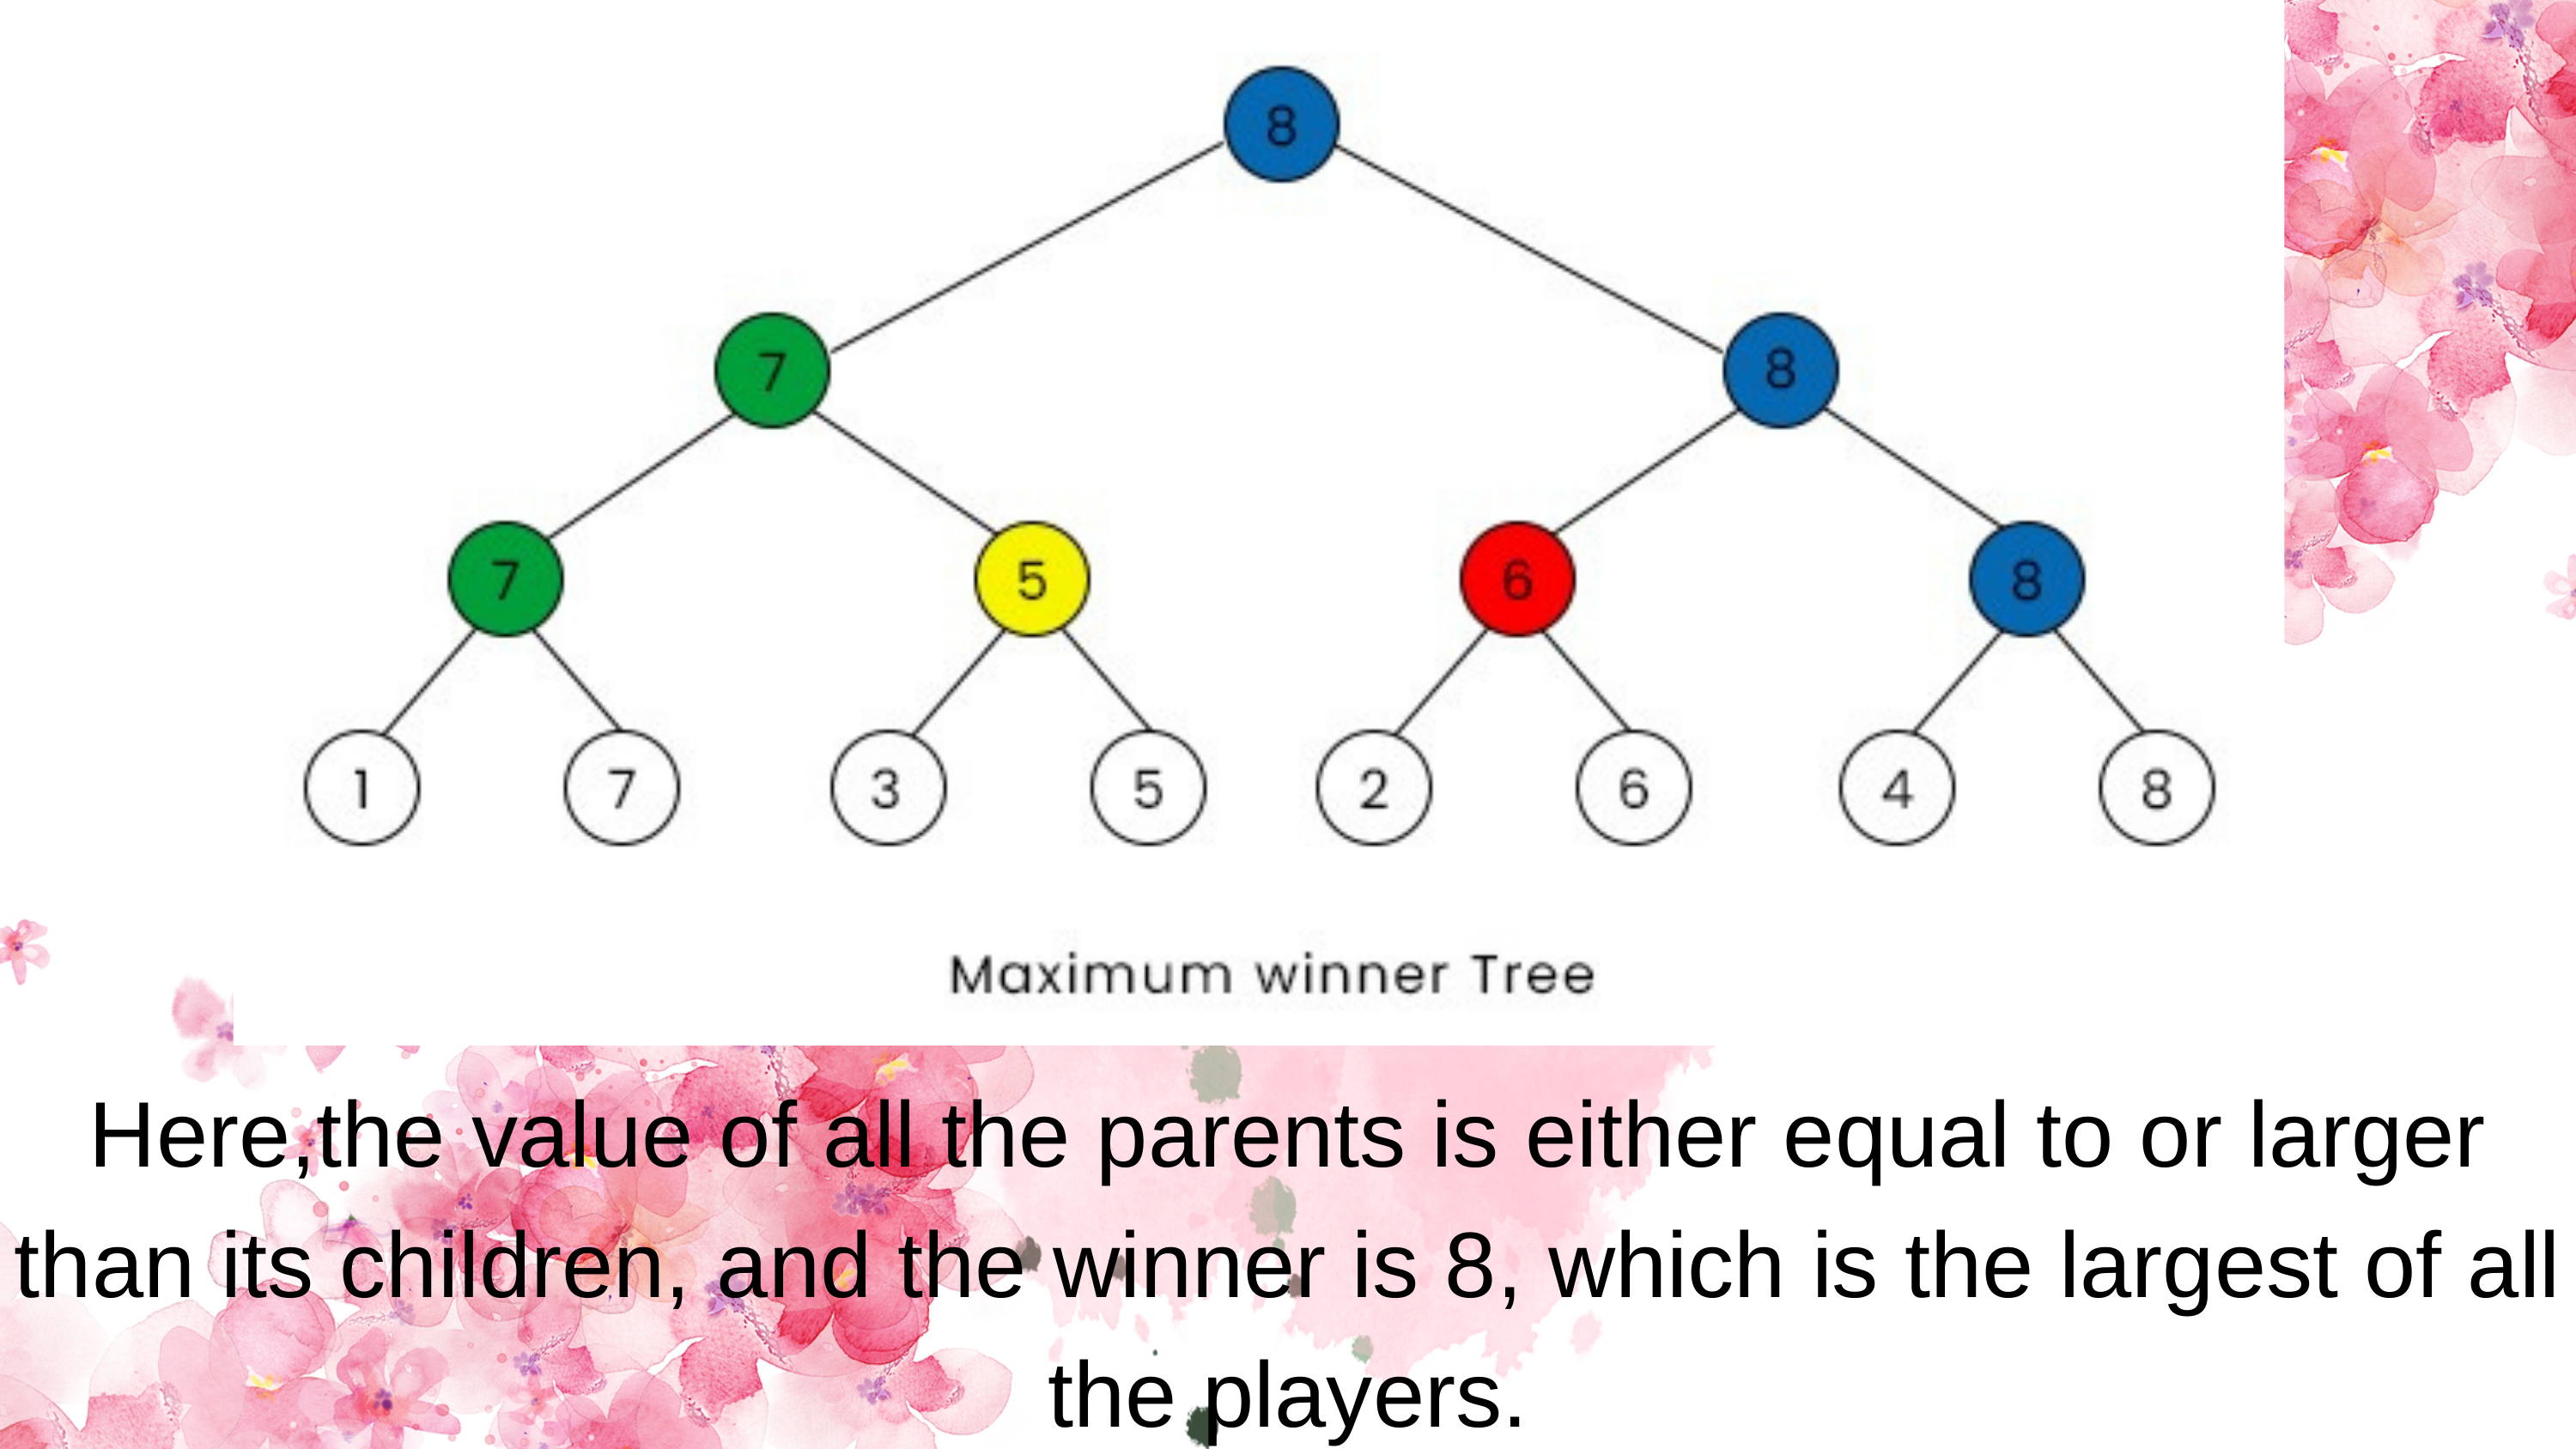

Here,the value of all the parents is either equal to or larger than its children, and the winner is 8, which is the largest of all the players.